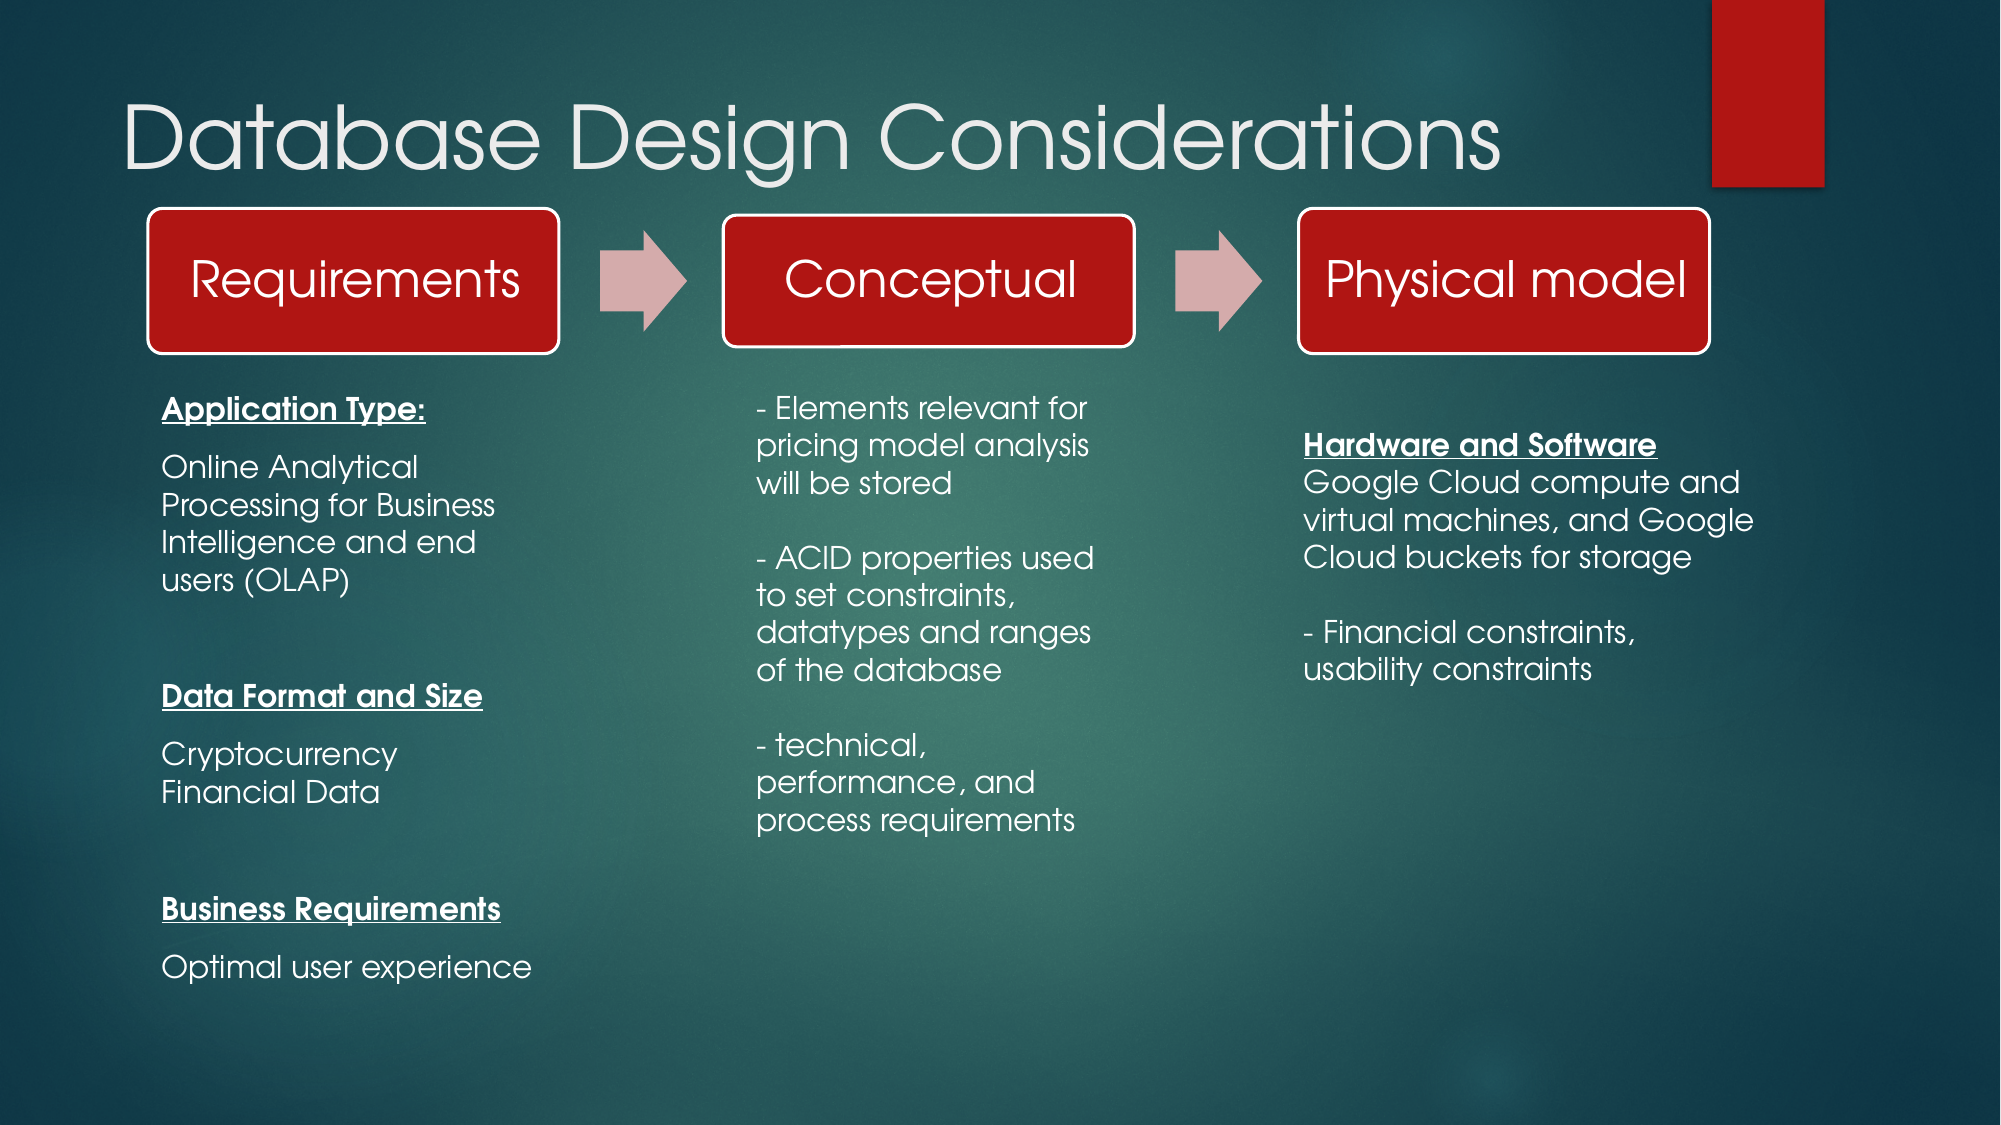

Requirements

Conceptual

Physical model
# Database Design Considerations
- Elements relevant for pricing model analysis will be stored

- ACID properties used to set constraints, datatypes and ranges of the database

- technical, performance, and process requirements

Application Type:
Online Analytical Processing for Business Intelligence and end users (OLAP)

Data Format and Size
Cryptocurrency Financial Data

Business Requirements
Optimal user experience

Hardware and Software
Google Cloud compute and virtual machines, and Google Cloud buckets for storage

- Financial constraints, usability constraints